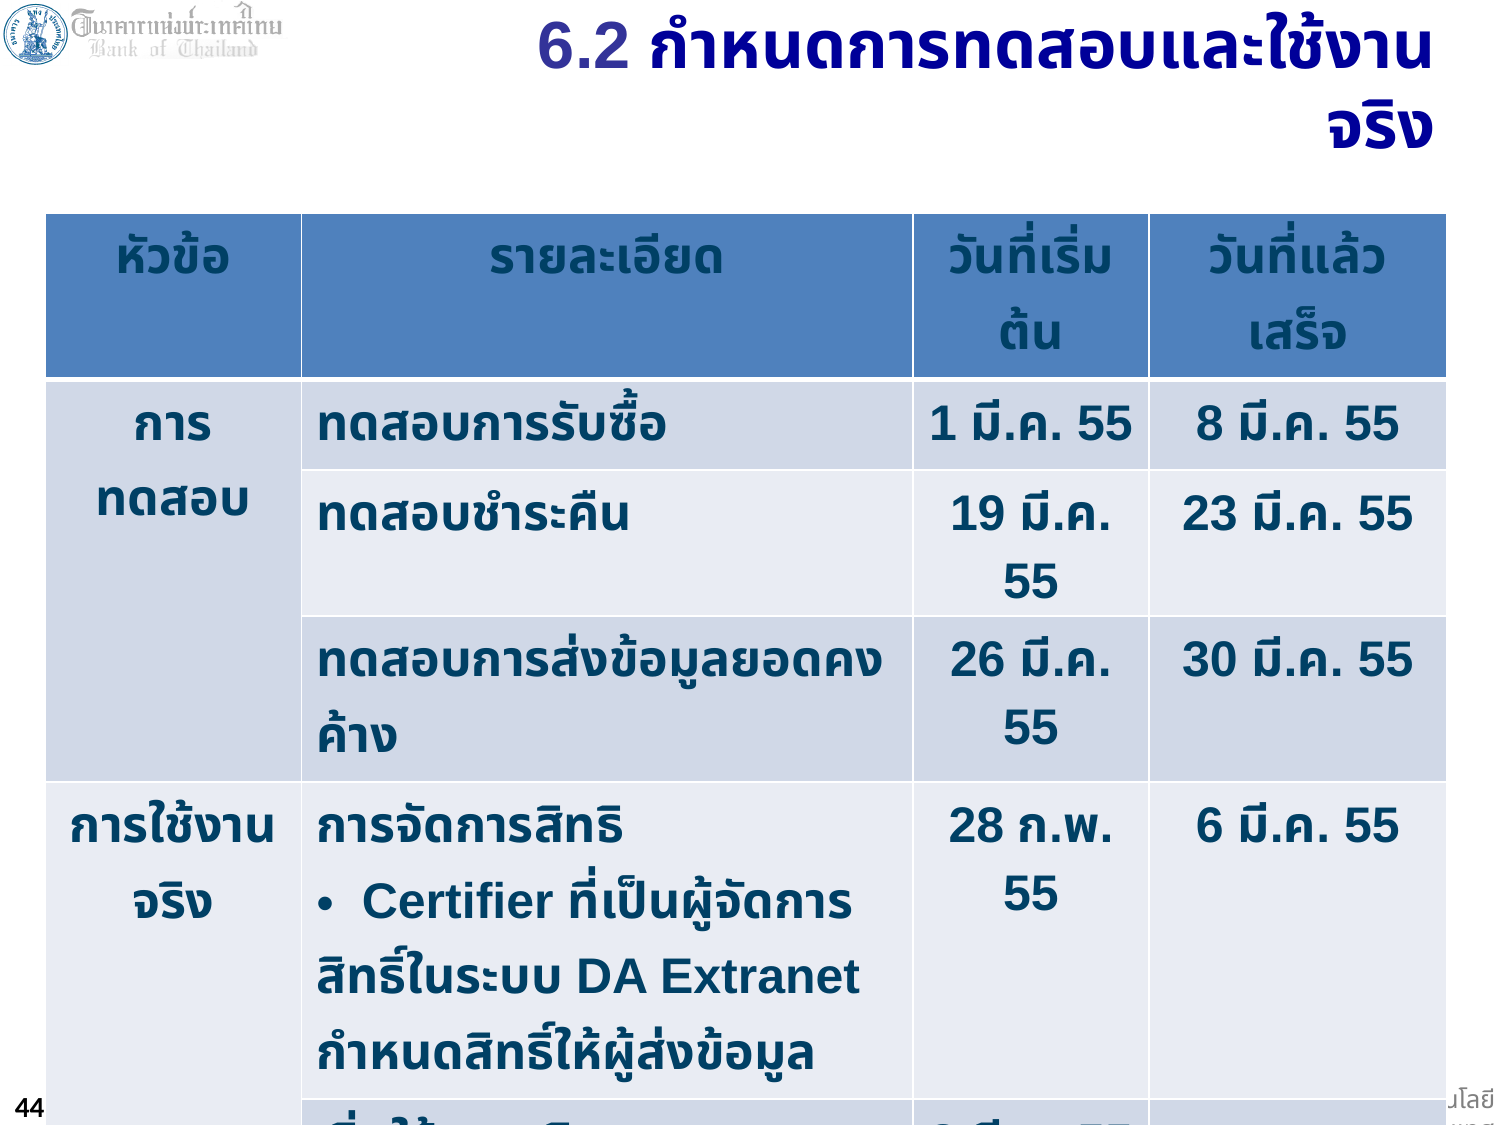

6.2 กำหนดการทดสอบและใช้งานจริง
| หัวข้อ | รายละเอียด | วันที่เริ่มต้น | วันที่แล้วเสร็จ |
| --- | --- | --- | --- |
| การทดสอบ | ทดสอบการรับซื้อ | 1 มี.ค. 55 | 8 มี.ค. 55 |
|  | ทดสอบชำระคืน | 19 มี.ค. 55 | 23 มี.ค. 55 |
|  | ทดสอบการส่งข้อมูลยอดคงค้าง | 26 มี.ค. 55 | 30 มี.ค. 55 |
| การใช้งานจริง | การจัดการสิทธิ Certifier ที่เป็นผู้จัดการสิทธิ์ในระบบ DA Extranet กำหนดสิทธิ์ให้ผู้ส่งข้อมูล | 28 ก.พ. 55 | 6 มี.ค. 55 |
|  | เริ่มใช้งานจริง | 8 มี.ค. 55 |  |

44